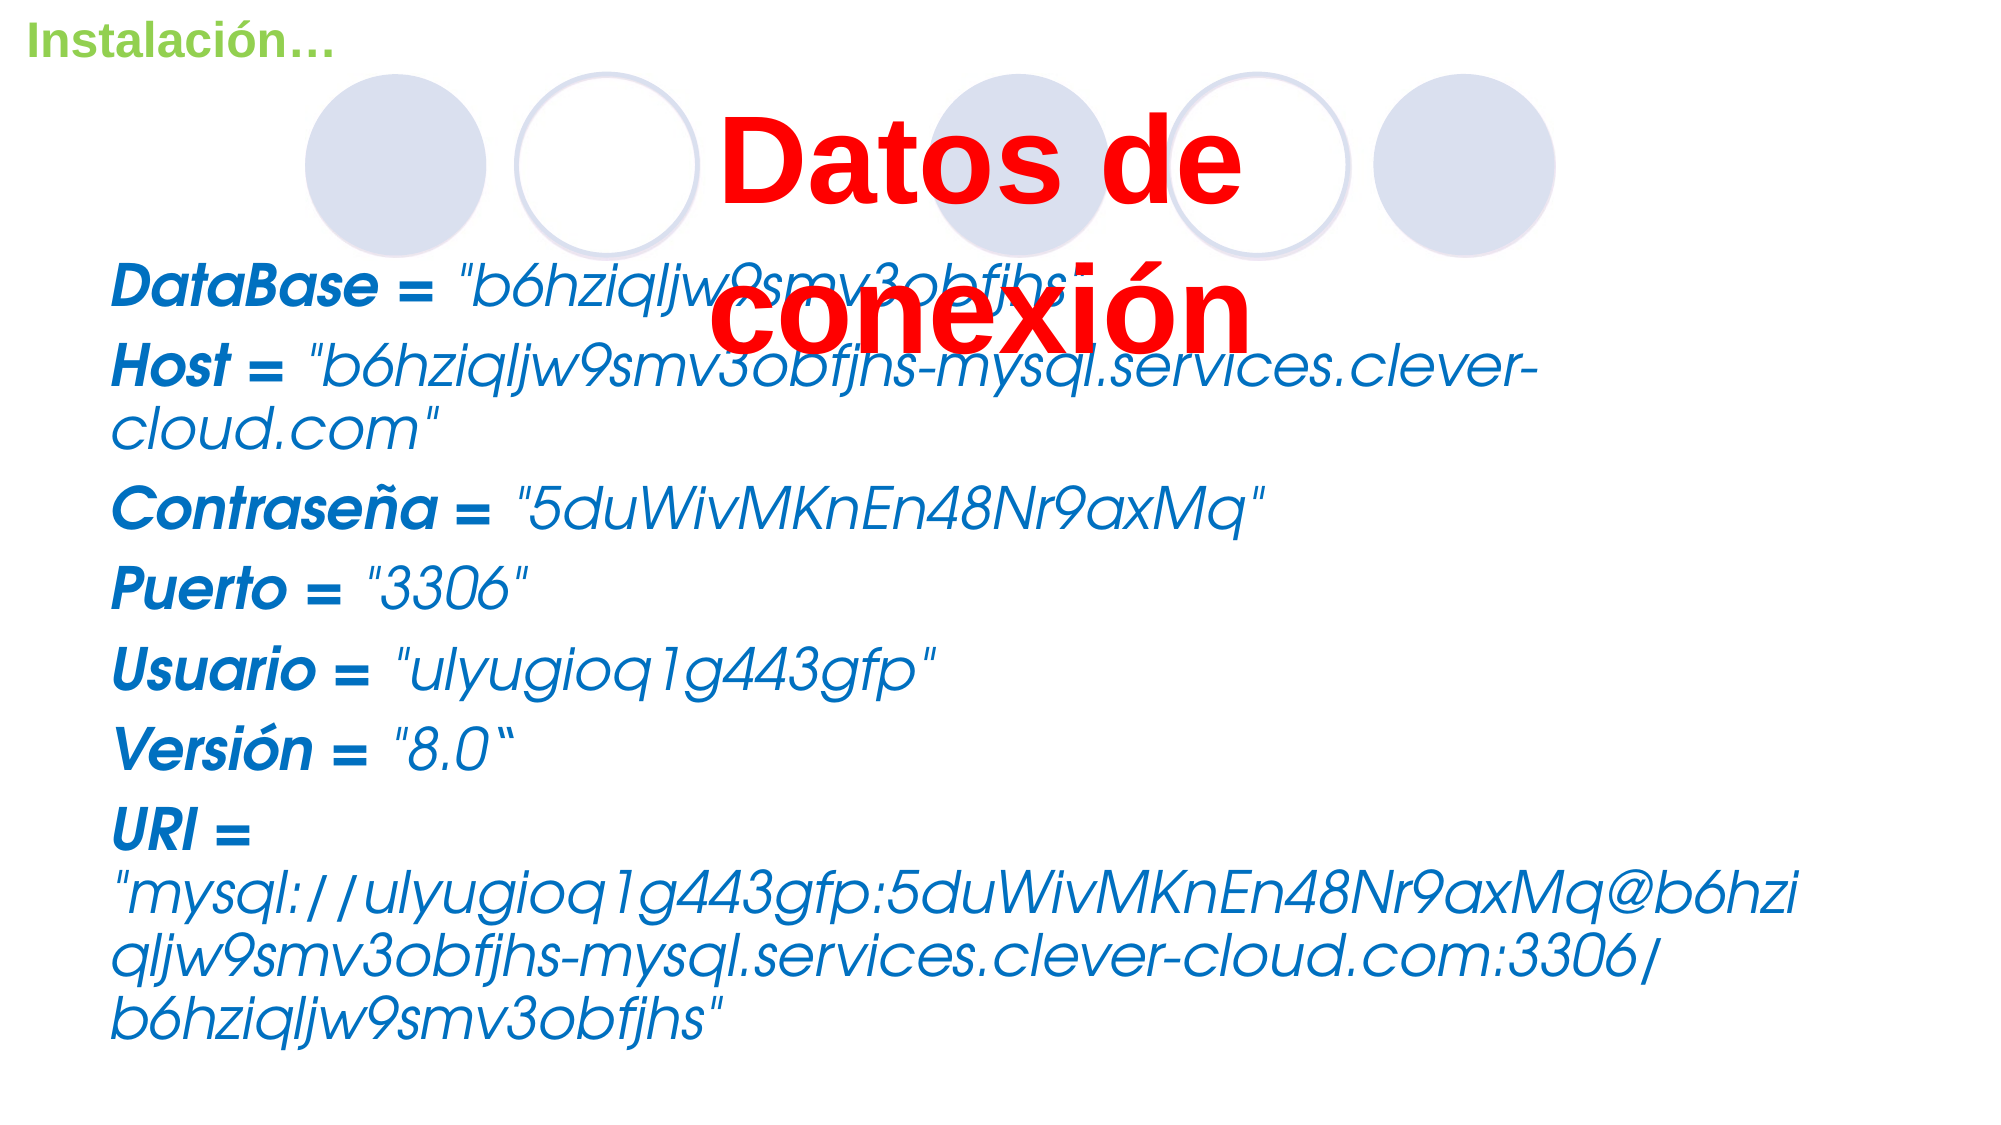

Instalación…
Datos de conexión
DataBase = "b6hziqljw9smv3obfjhs"
Host = "b6hziqljw9smv3obfjhs-mysql.services.clever-cloud.com"
Contraseña = "5duWivMKnEn48Nr9axMq"
Puerto = "3306"
Usuario = "ulyugioq1g443gfp"
Versión = "8.0“
URI = "mysql://ulyugioq1g443gfp:5duWivMKnEn48Nr9axMq@b6hziqljw9smv3obfjhs-mysql.services.clever-cloud.com:3306/b6hziqljw9smv3obfjhs"